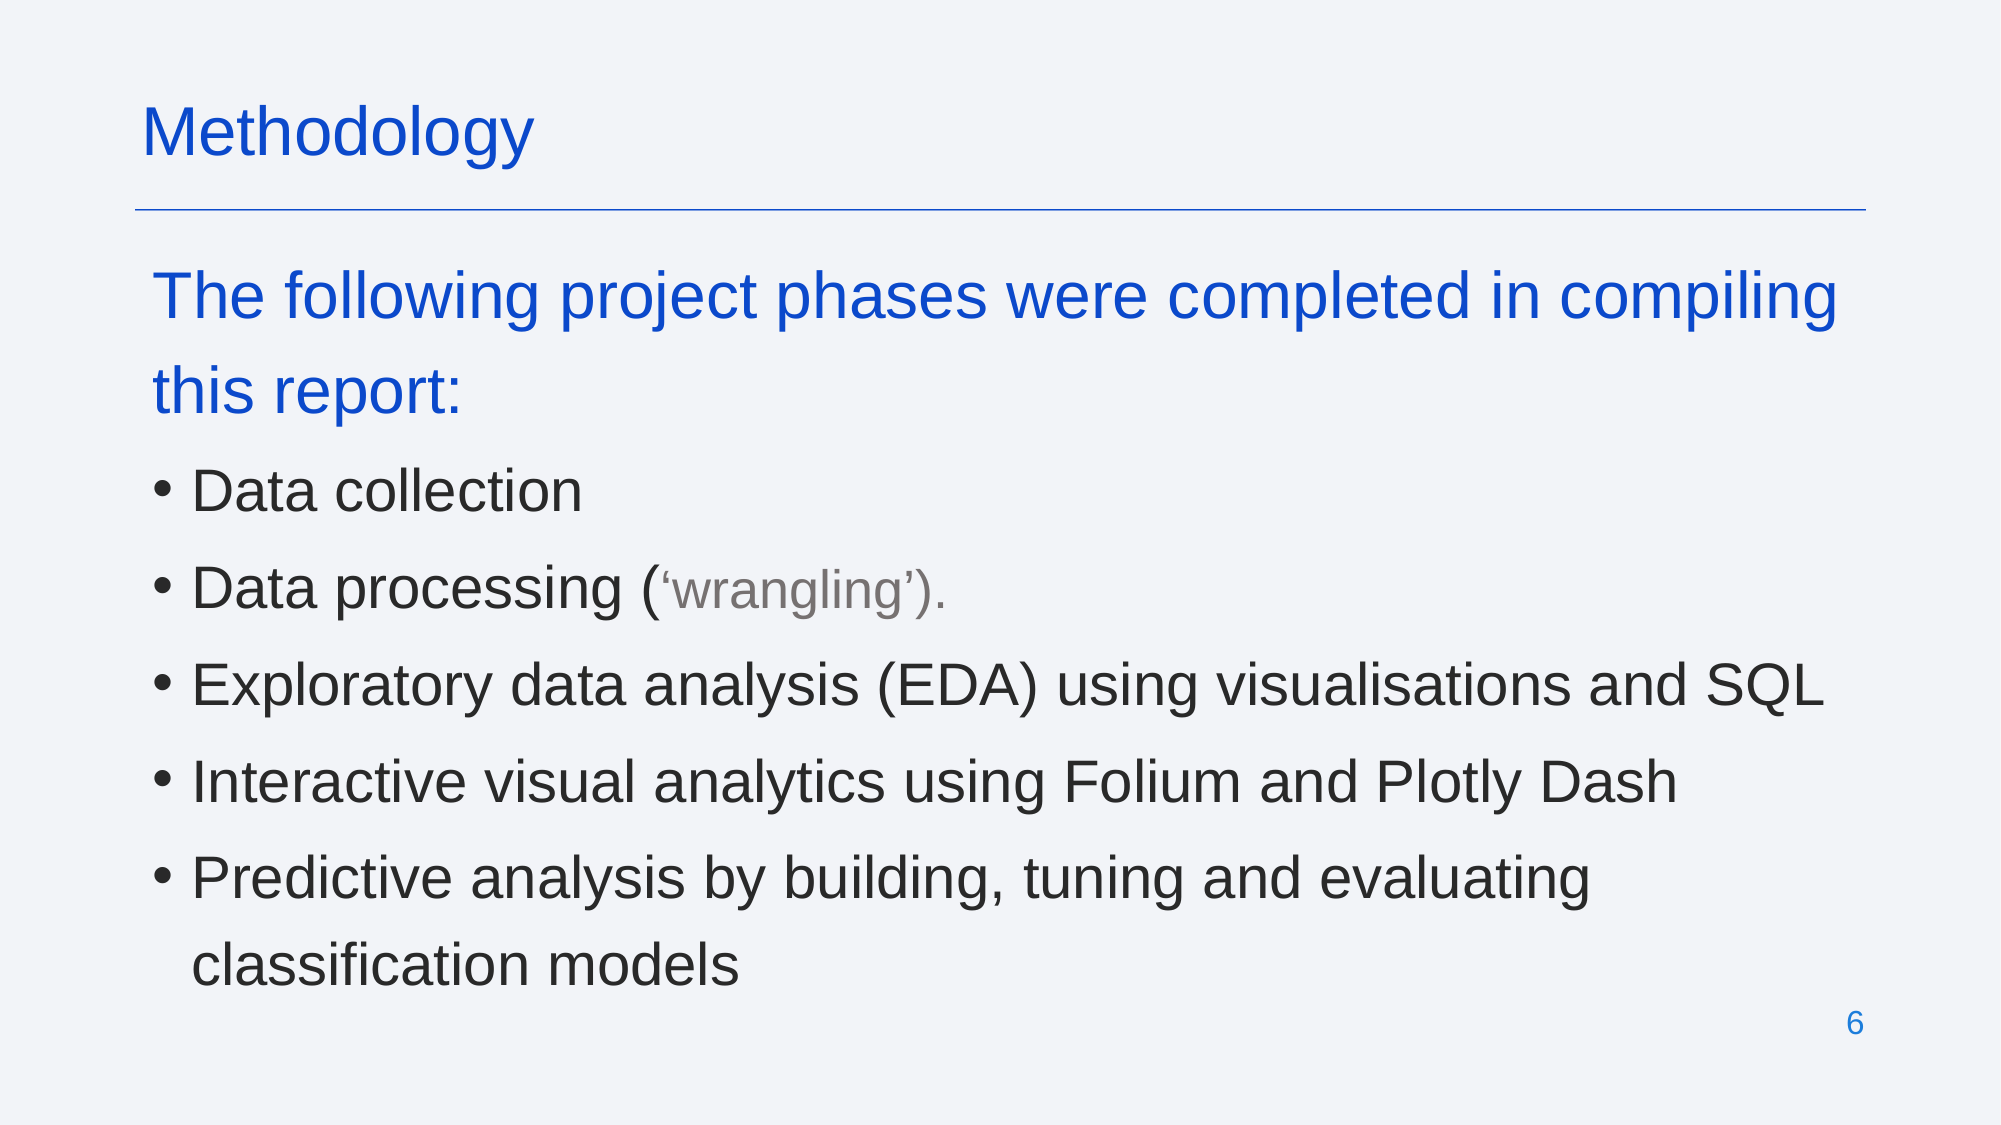

Methodology
The following project phases were completed in compiling this report:
Data collection
Data processing (‘wrangling’).
Exploratory data analysis (EDA) using visualisations and SQL
Interactive visual analytics using Folium and Plotly Dash
Predictive analysis by building, tuning and evaluating  classification models

6